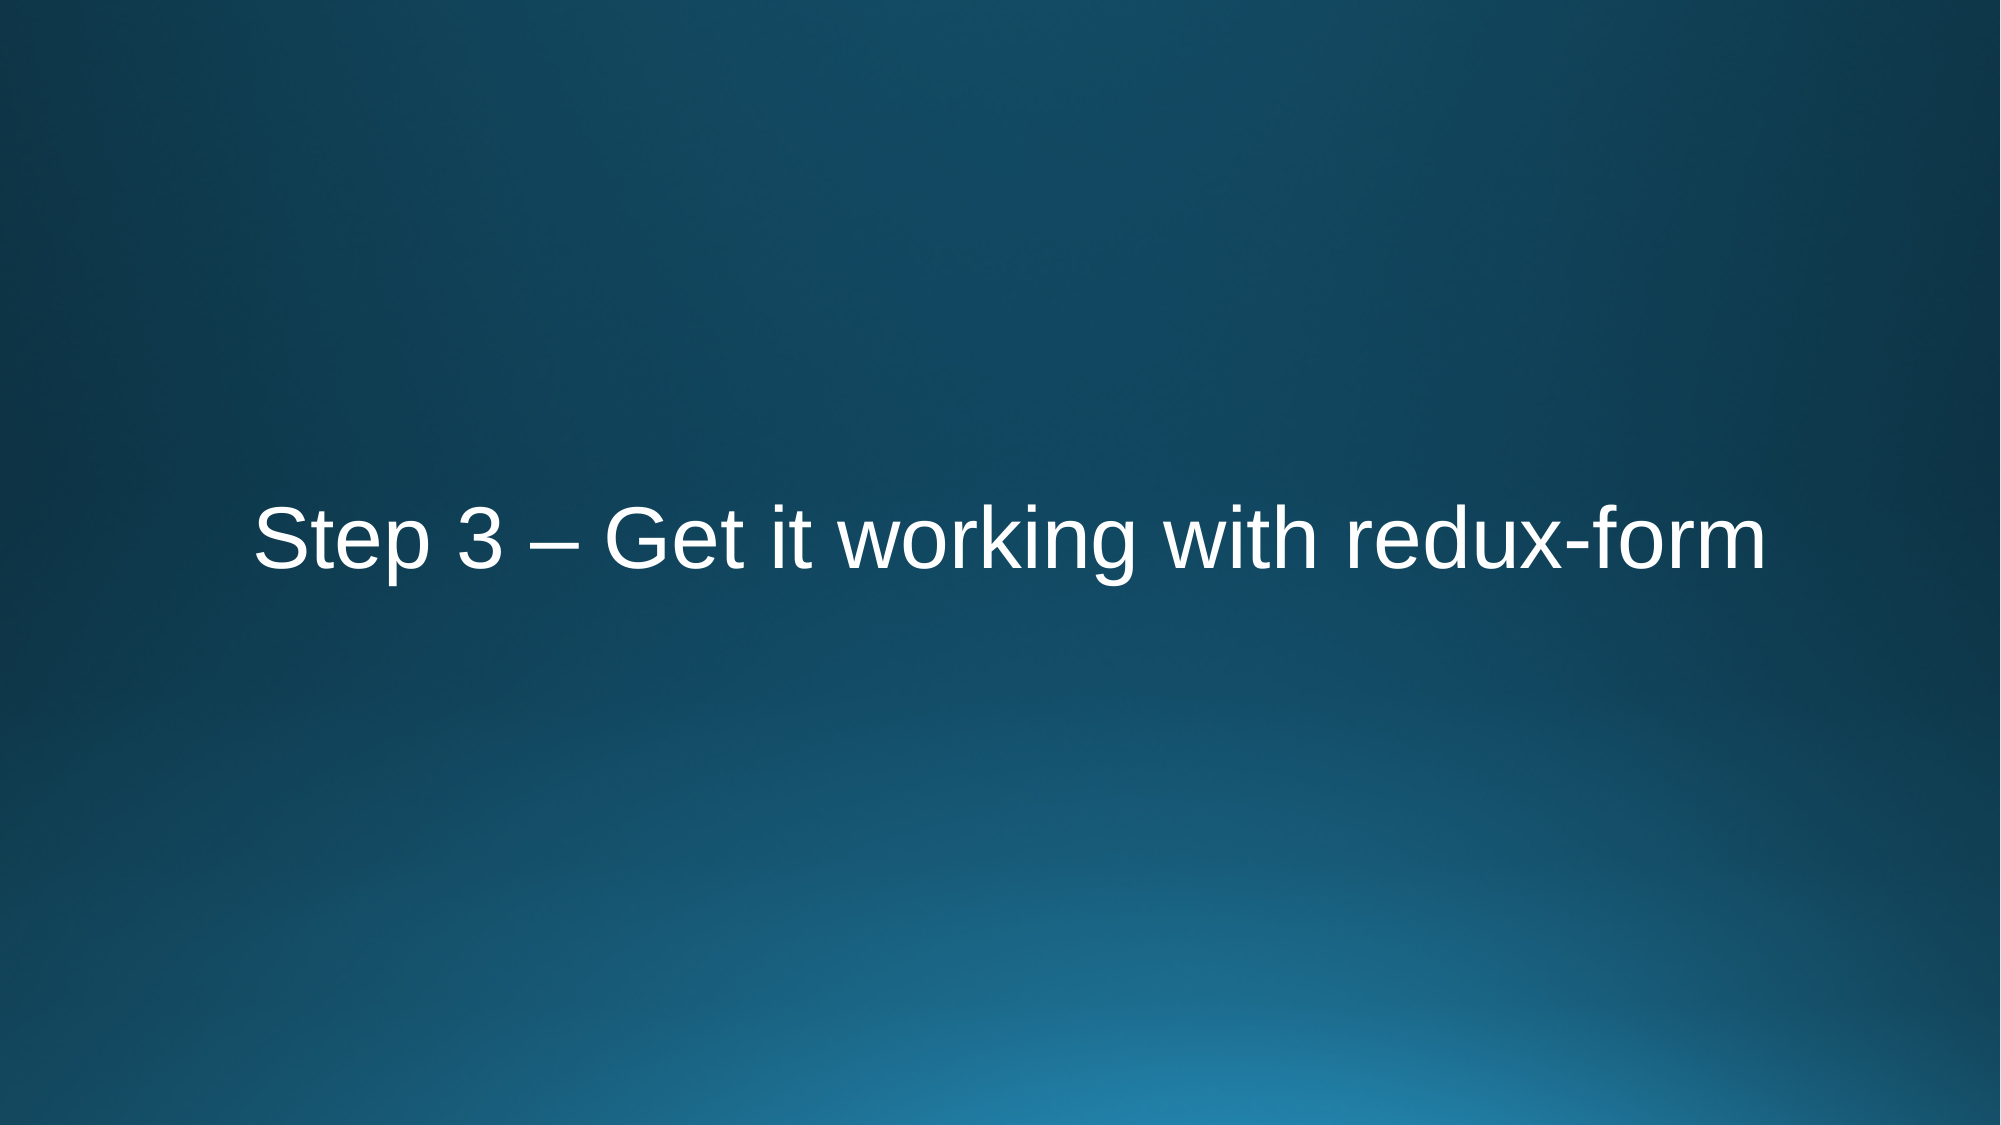

# Step 3 – Get it working with redux-form